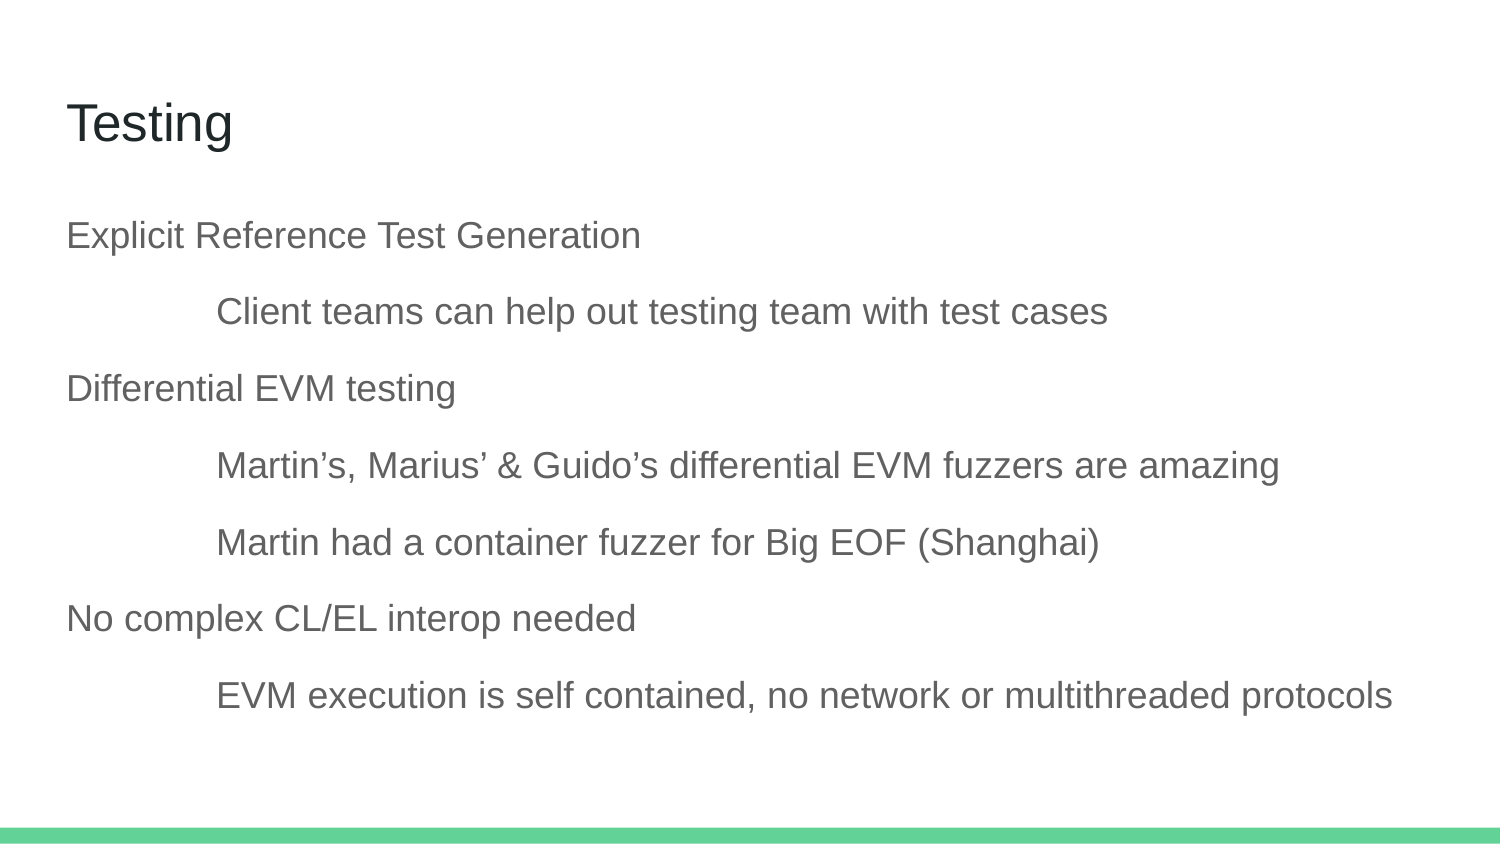

# Testing
Explicit Reference Test Generation
	Client teams can help out testing team with test cases
Differential EVM testing
	Martin’s, Marius’ & Guido’s differential EVM fuzzers are amazing
	Martin had a container fuzzer for Big EOF (Shanghai)
No complex CL/EL interop needed
	EVM execution is self contained, no network or multithreaded protocols